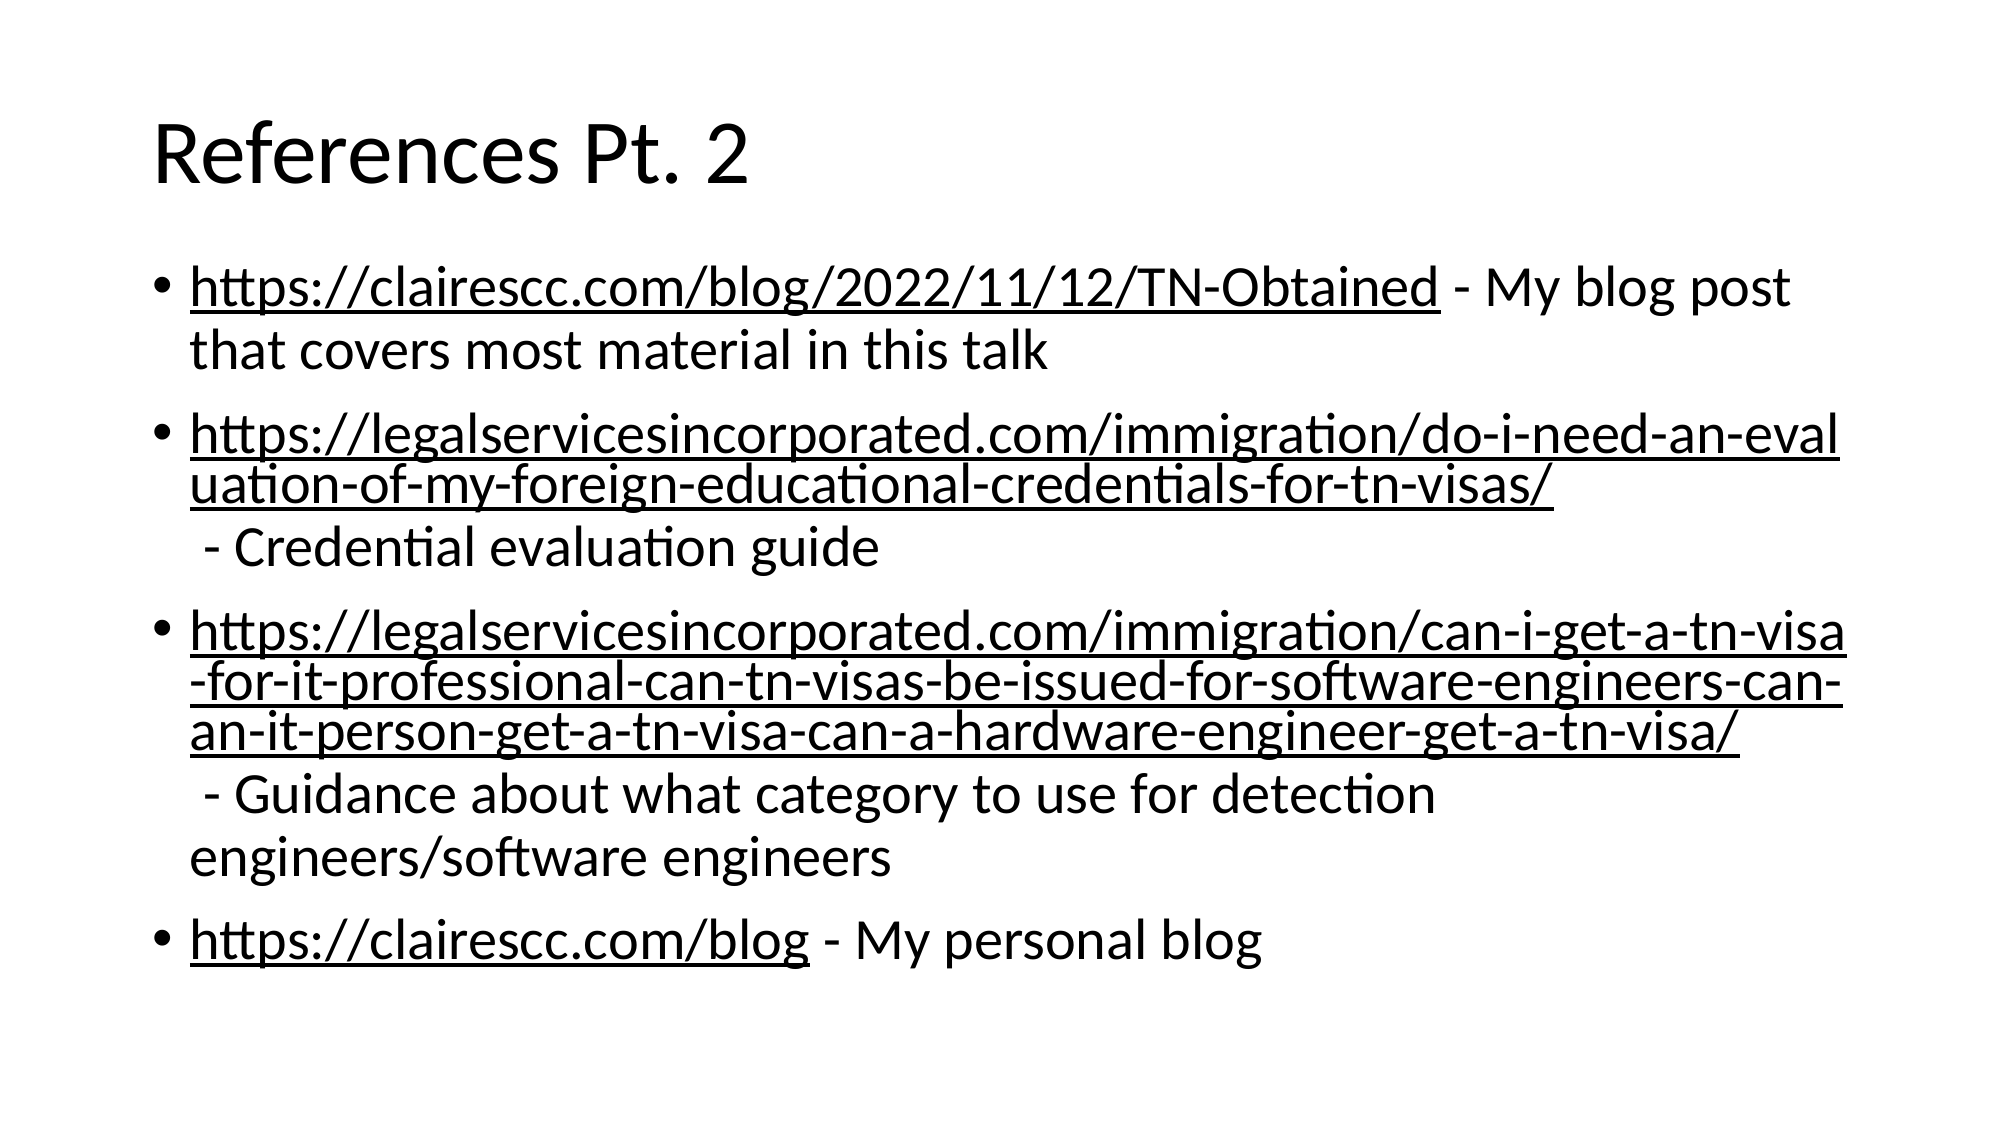

# References Pt. 2
https://clairescc.com/blog/2022/11/12/TN-Obtained - My blog post that covers most material in this talk
https://legalservicesincorporated.com/immigration/do-i-need-an-evaluation-of-my-foreign-educational-credentials-for-tn-visas/ - Credential evaluation guide
https://legalservicesincorporated.com/immigration/can-i-get-a-tn-visa-for-it-professional-can-tn-visas-be-issued-for-software-engineers-can-an-it-person-get-a-tn-visa-can-a-hardware-engineer-get-a-tn-visa/ - Guidance about what category to use for detection engineers/software engineers
https://clairescc.com/blog - My personal blog